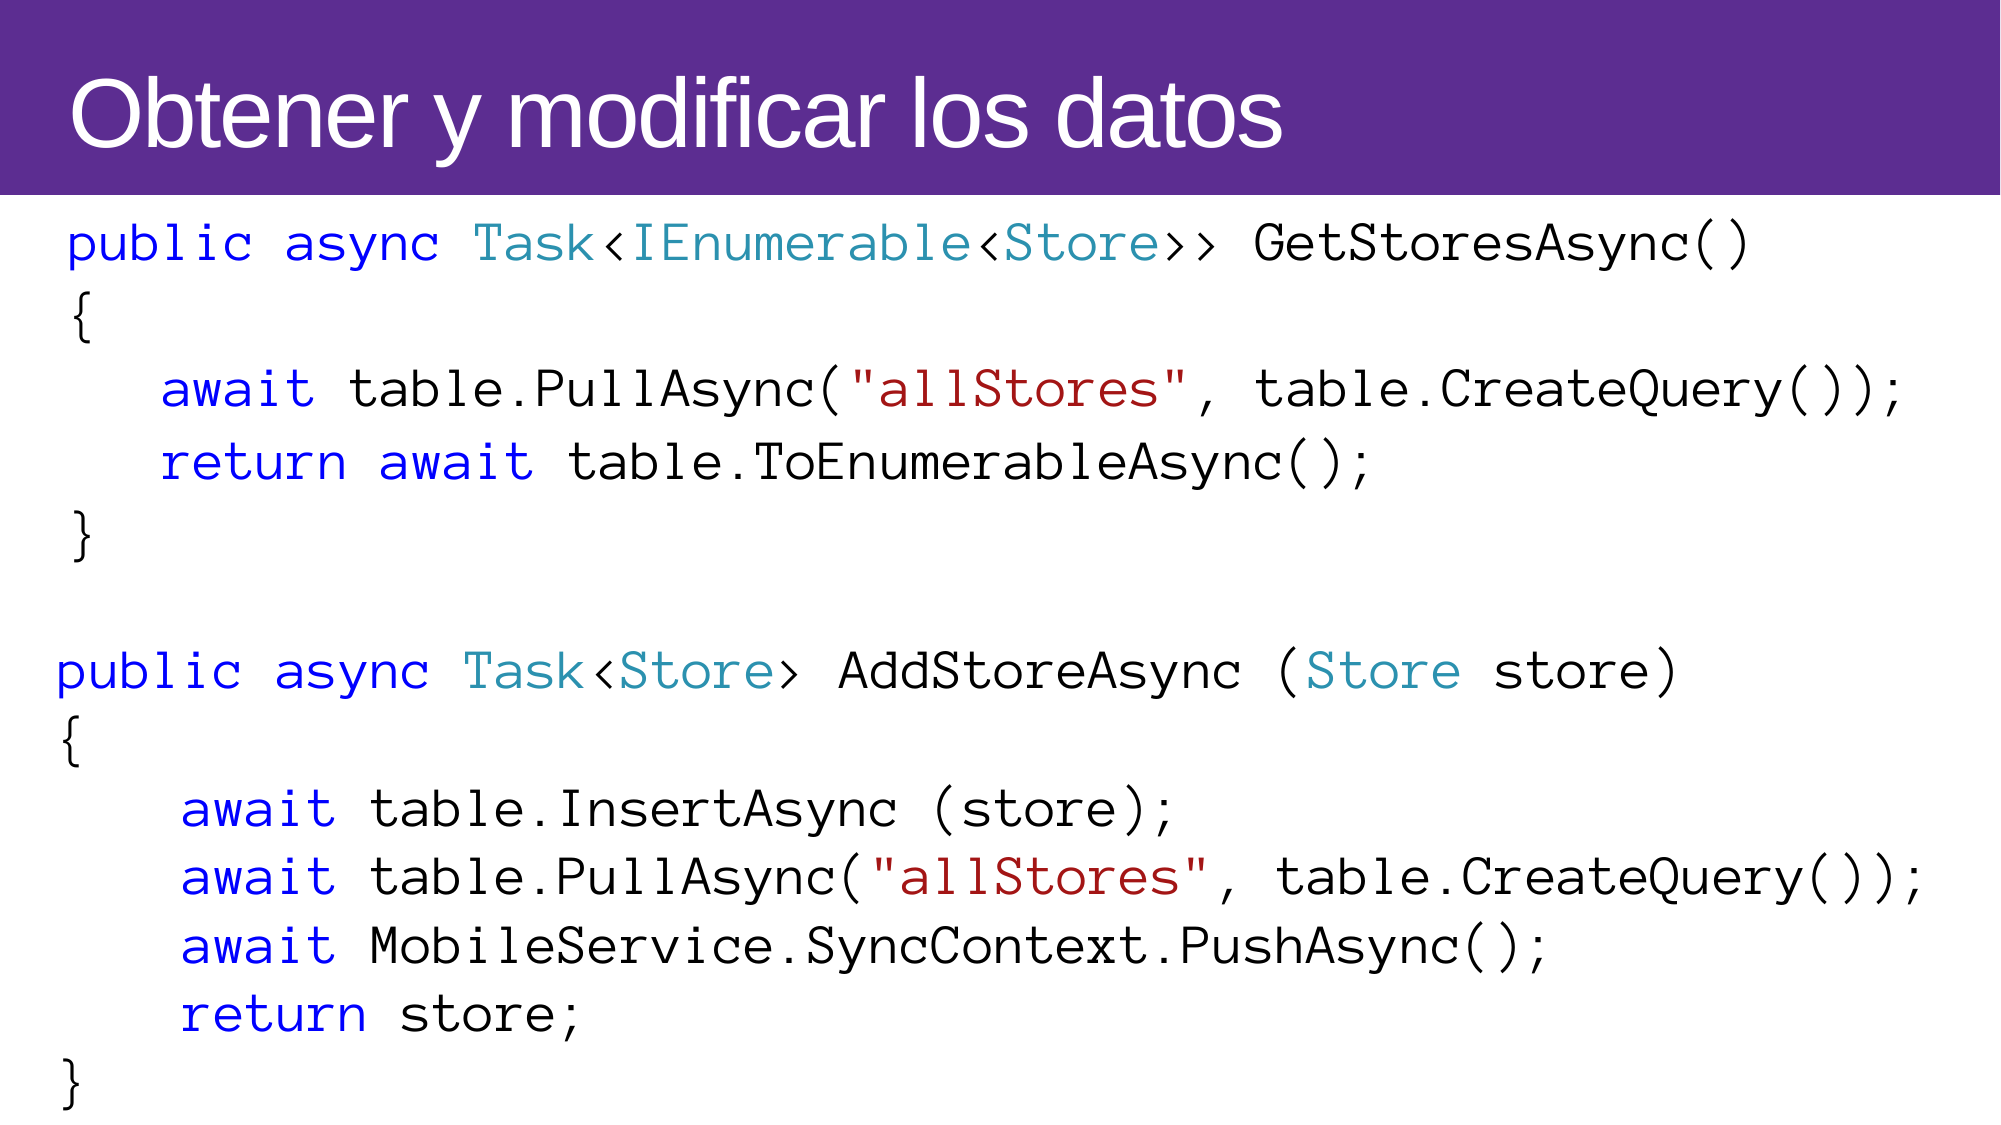

# Obtener y modificar los datos
public async Task<IEnumerable<Store>> GetStoresAsync()
{
   await table.PullAsync("allStores", table.CreateQuery());
   return await table.ToEnumerableAsync();
}
public async Task<Store> AddStoreAsync (Store store)
{
    await table.InsertAsync (store);
    await table.PullAsync("allStores", table.CreateQuery());
    await MobileService.SyncContext.PushAsync();
    return store;
}